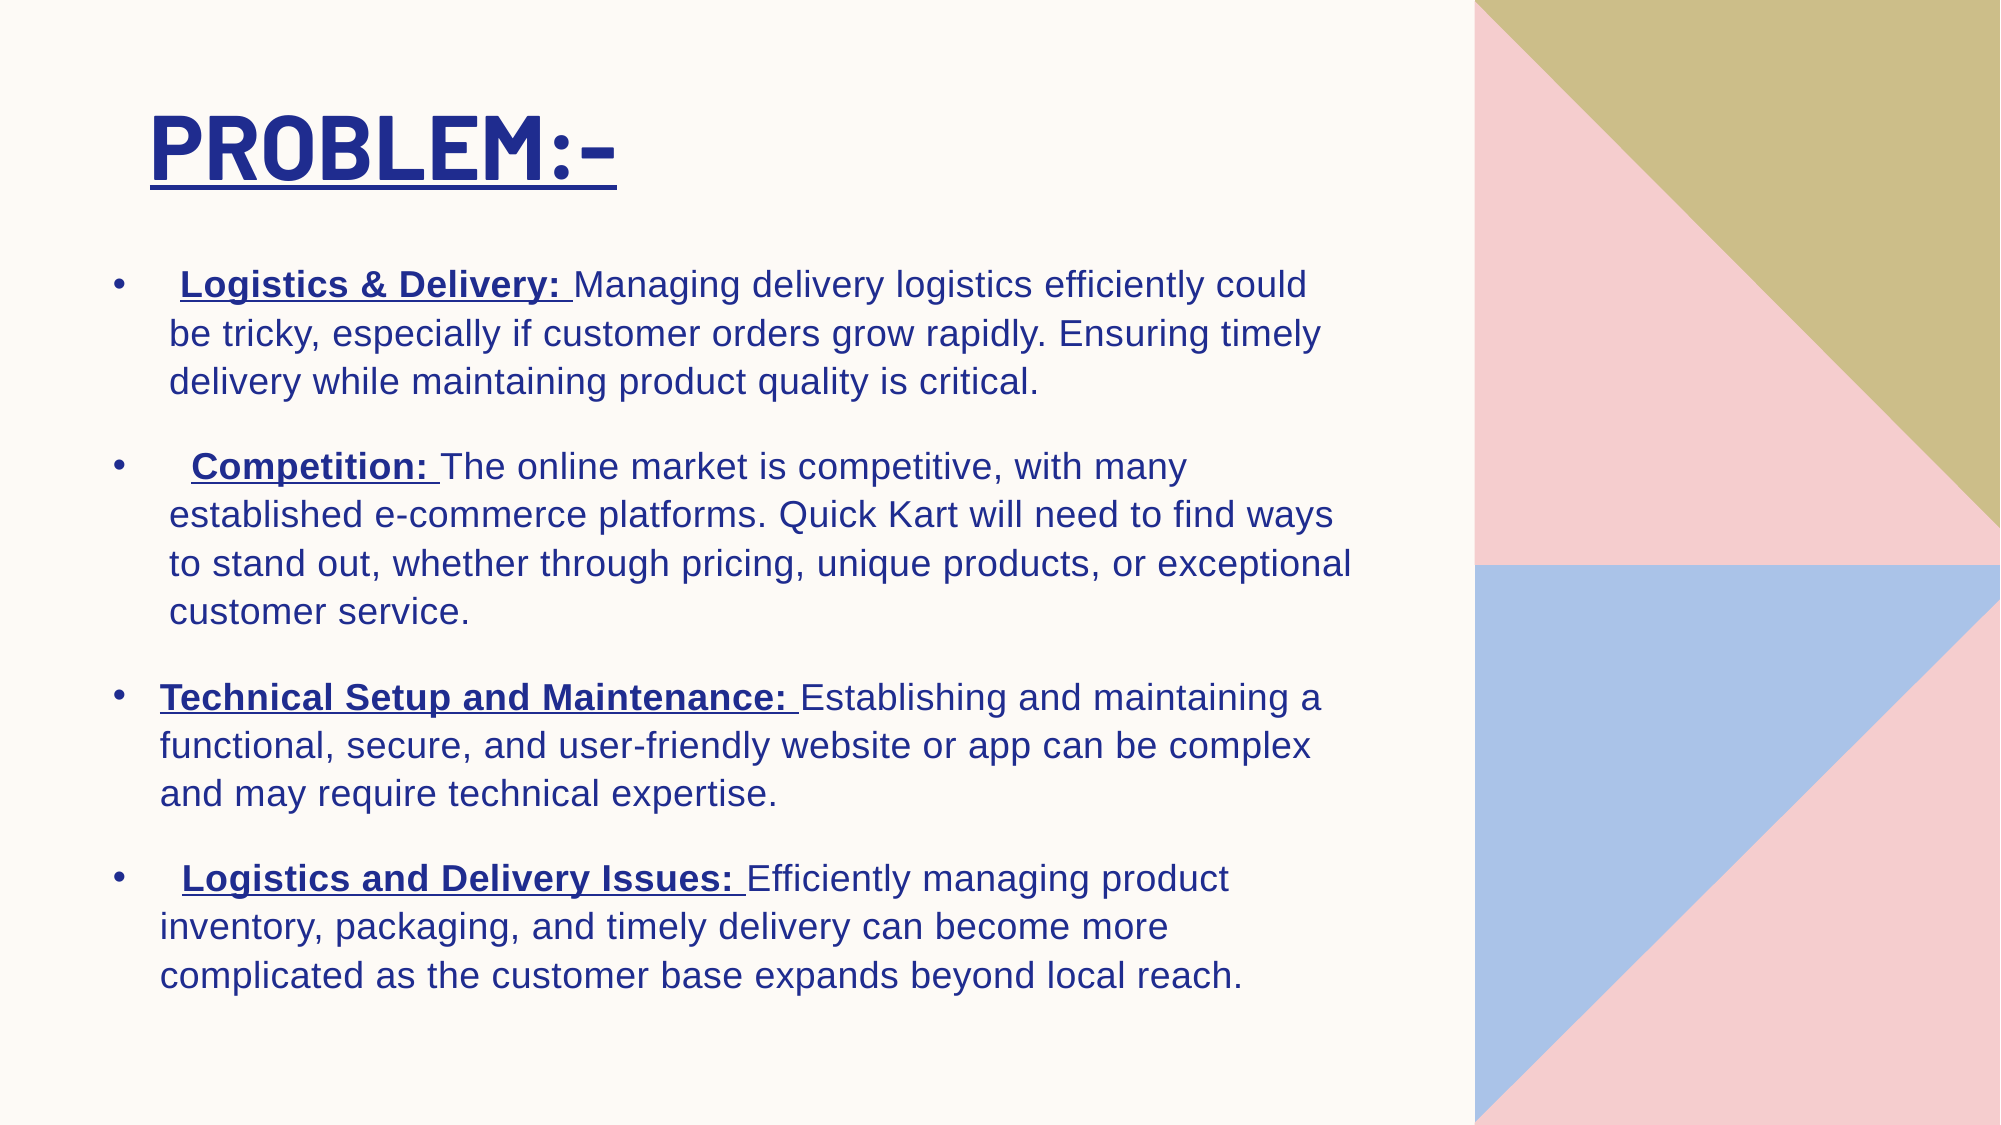

# PROBLEM:-
 Logistics & Delivery: Managing delivery logistics efficiently could be tricky, especially if customer orders grow rapidly. Ensuring timely delivery while maintaining product quality is critical.
  Competition: The online market is competitive, with many established e-commerce platforms. Quick Kart will need to find ways to stand out, whether through pricing, unique products, or exceptional customer service.
Technical Setup and Maintenance: Establishing and maintaining a functional, secure, and user-friendly website or app can be complex and may require technical expertise.
  Logistics and Delivery Issues: Efficiently managing product inventory, packaging, and timely delivery can become more complicated as the customer base expands beyond local reach.